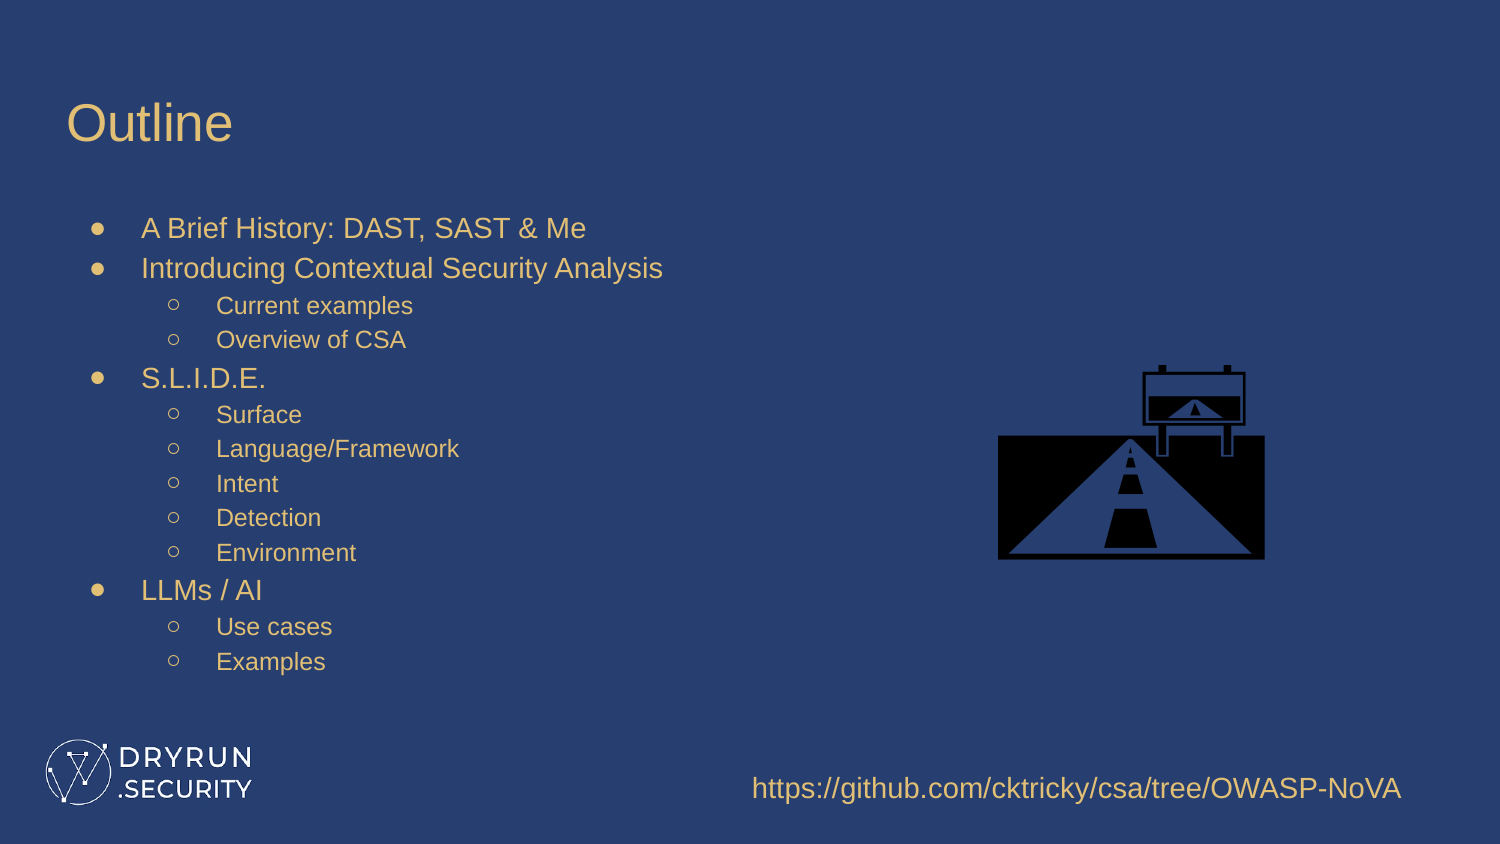

# Outline
A Brief History: DAST, SAST & Me
Introducing Contextual Security Analysis
Current examples
Overview of CSA
S.L.I.D.E.
Surface
Language/Framework
Intent
Detection
Environment
LLMs / AI
Use cases
Examples
🛣️